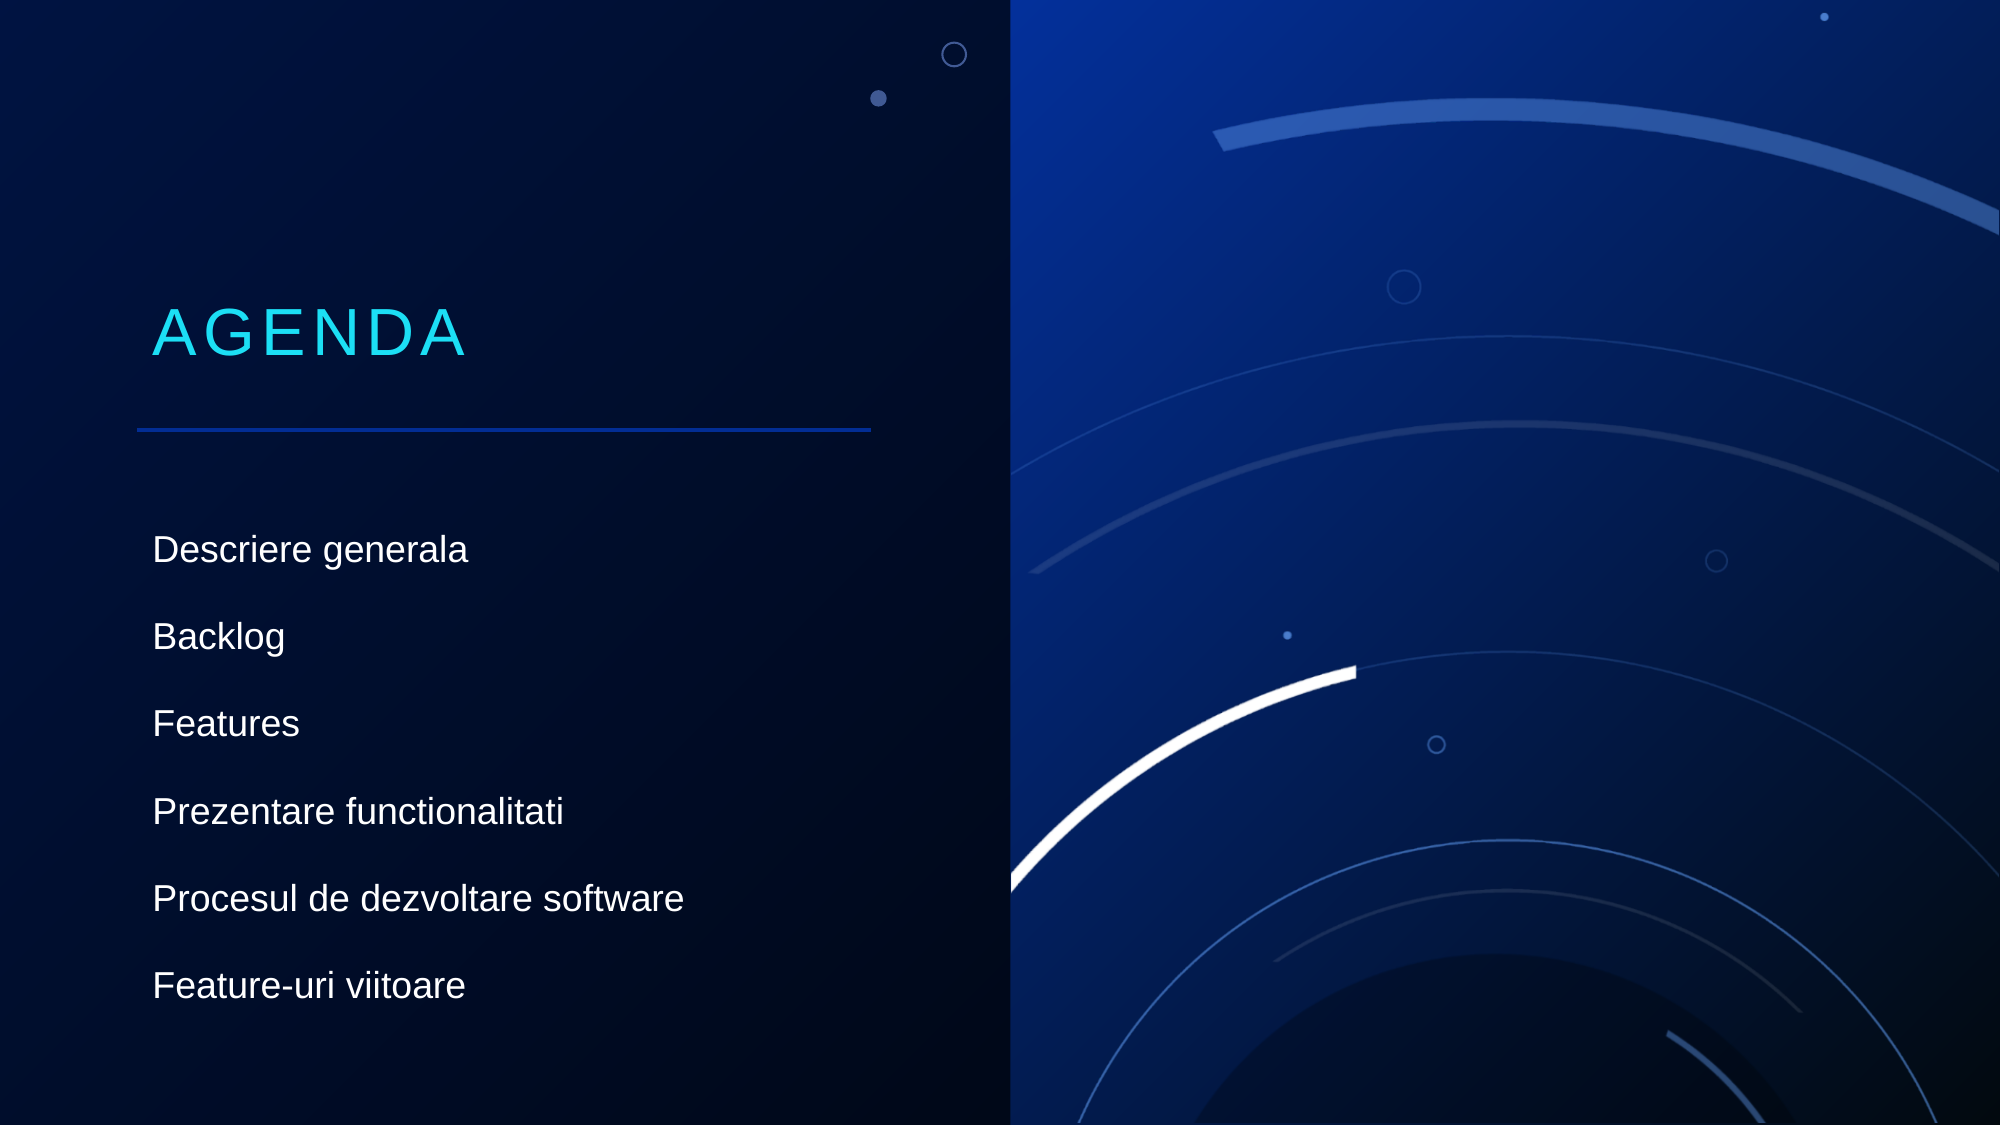

# Agenda
Descriere generala
Backlog
Features
Prezentare functionalitati
Procesul de dezvoltare software
Feature-uri viitoare